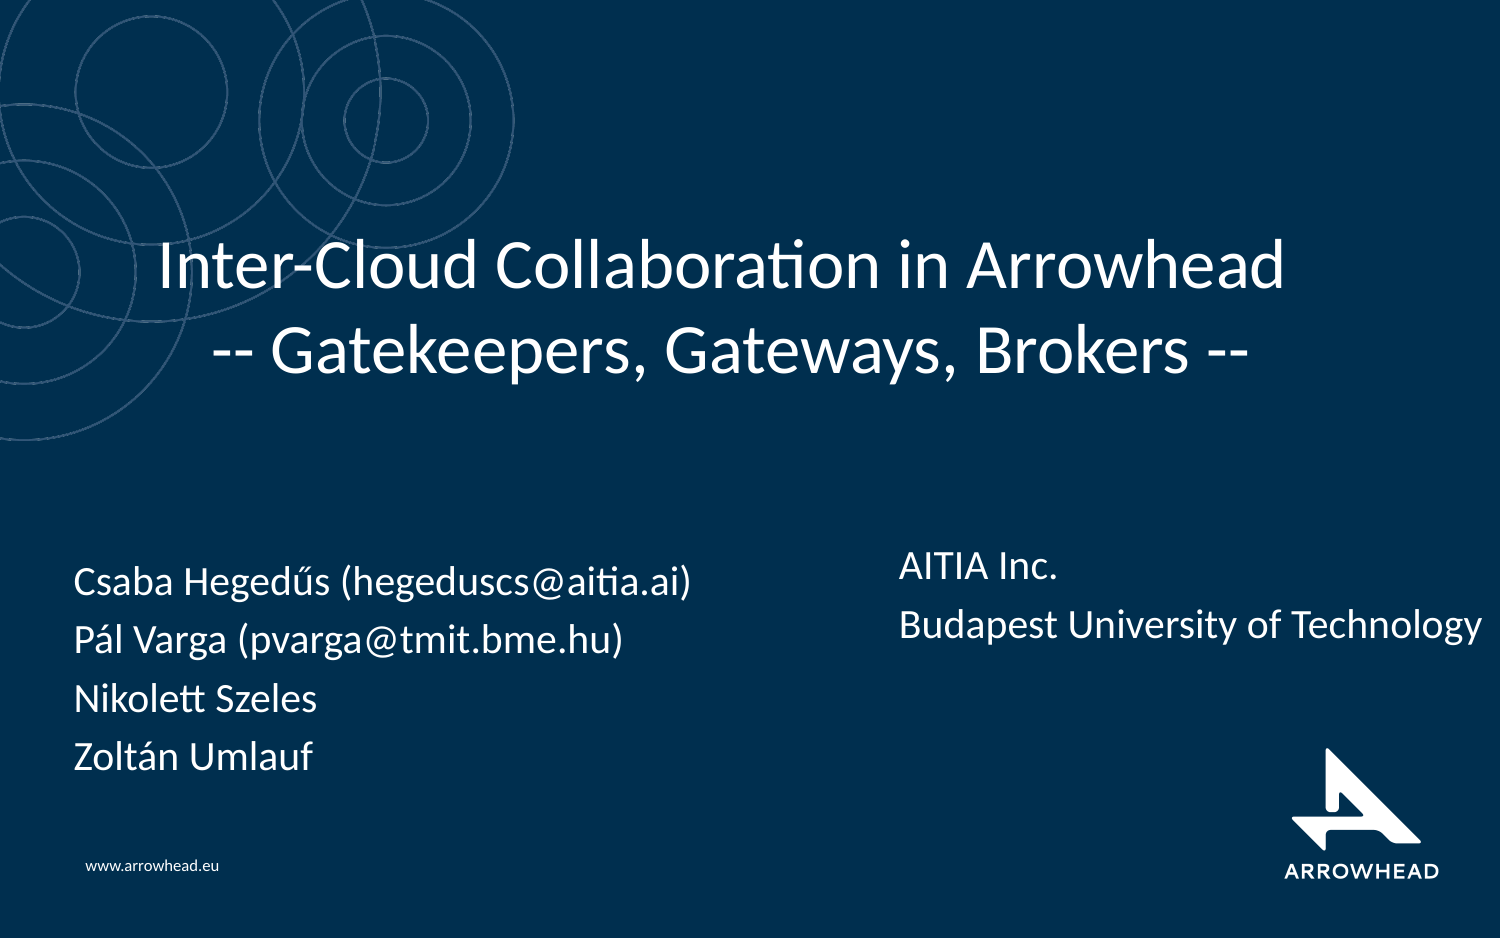

# Inter-Cloud Collaboration in Arrowhead -- Gatekeepers, Gateways, Brokers --
AITIA Inc.
Budapest University of Technology

Csaba Hegedűs (hegeduscs@aitia.ai)
Pál Varga (pvarga@tmit.bme.hu)
Nikolett Szeles
Zoltán Umlauf